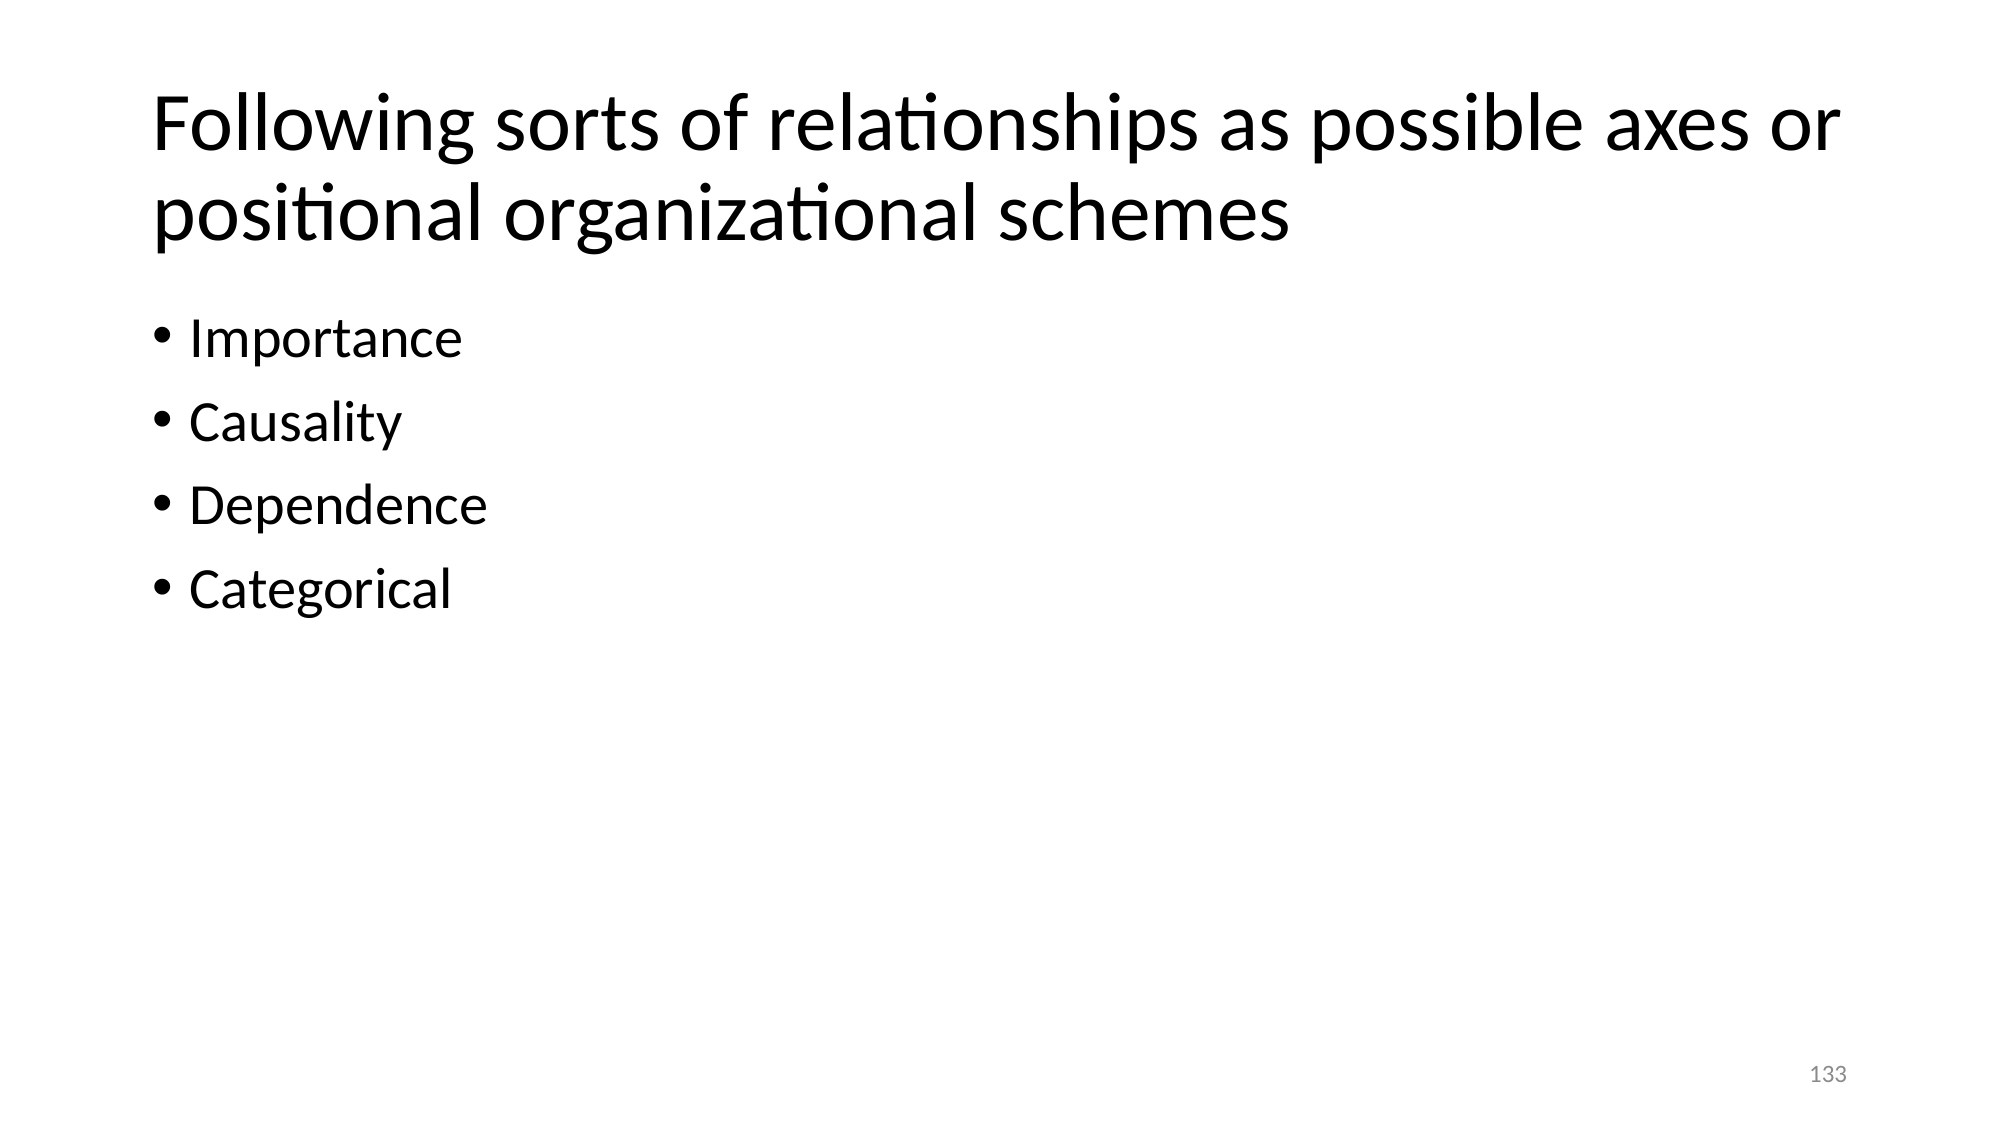

# Following sorts of relationships as possible axes or positional organizational schemes
Importance
Causality
Dependence
Categorical

133